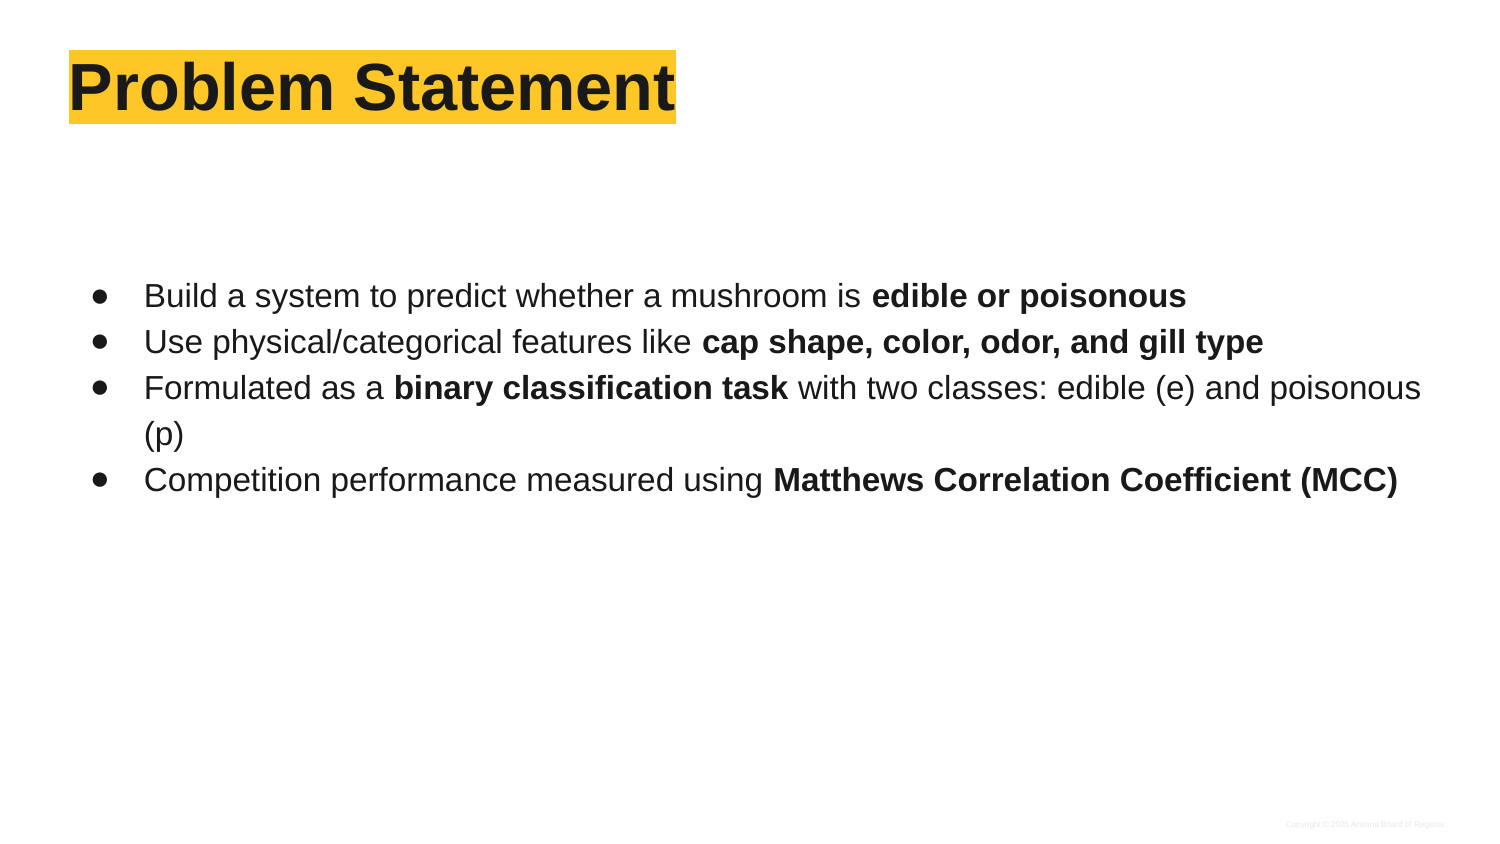

# Problem Statement
Build a system to predict whether a mushroom is edible or poisonous
Use physical/categorical features like cap shape, color, odor, and gill type
Formulated as a binary classification task with two classes: edible (e) and poisonous (p)
Competition performance measured using Matthews Correlation Coefficient (MCC)